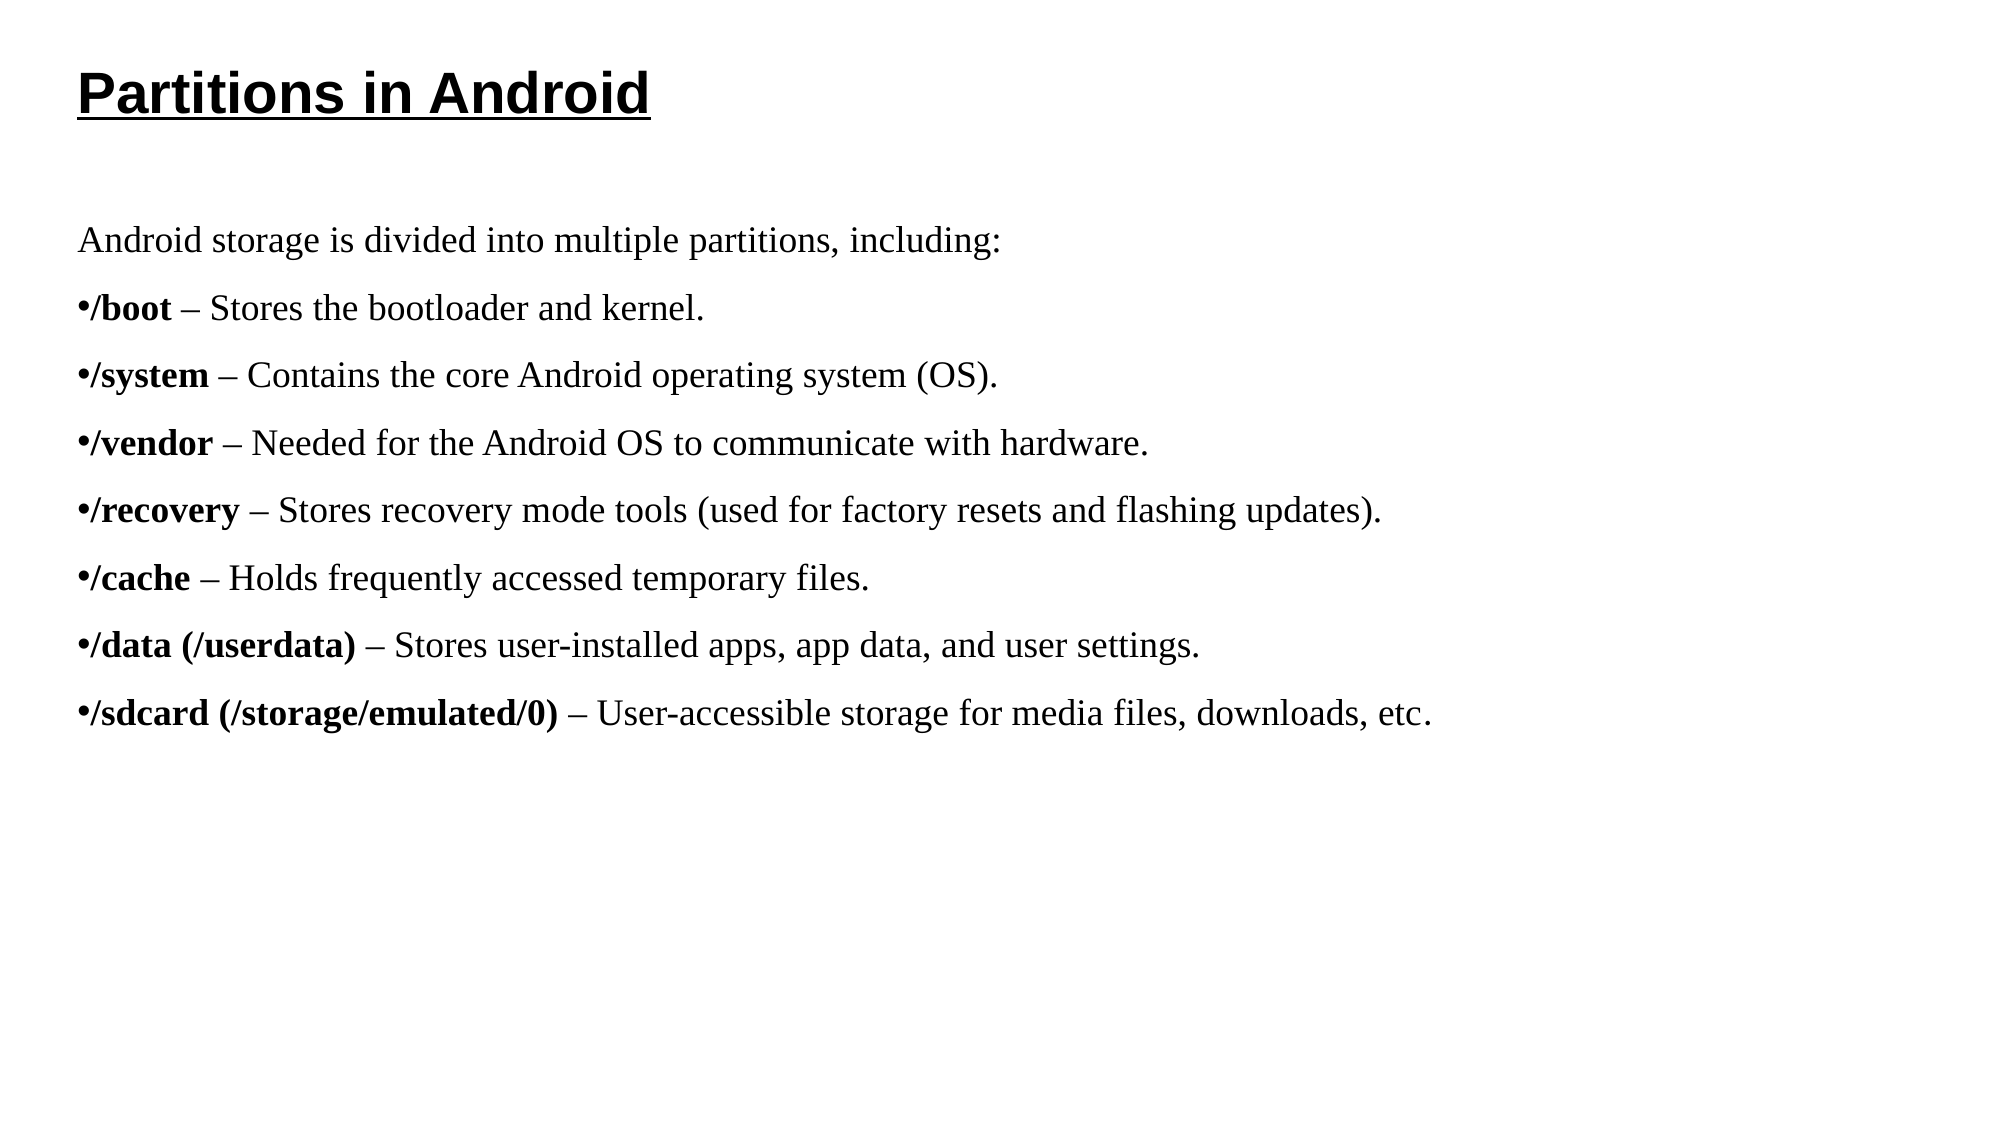

Partitions in Android
Android storage is divided into multiple partitions, including:
/boot – Stores the bootloader and kernel.
/system – Contains the core Android operating system (OS).
/vendor – Needed for the Android OS to communicate with hardware.
/recovery – Stores recovery mode tools (used for factory resets and flashing updates).
/cache – Holds frequently accessed temporary files.
/data (/userdata) – Stores user-installed apps, app data, and user settings.
/sdcard (/storage/emulated/0) – User-accessible storage for media files, downloads, etc.